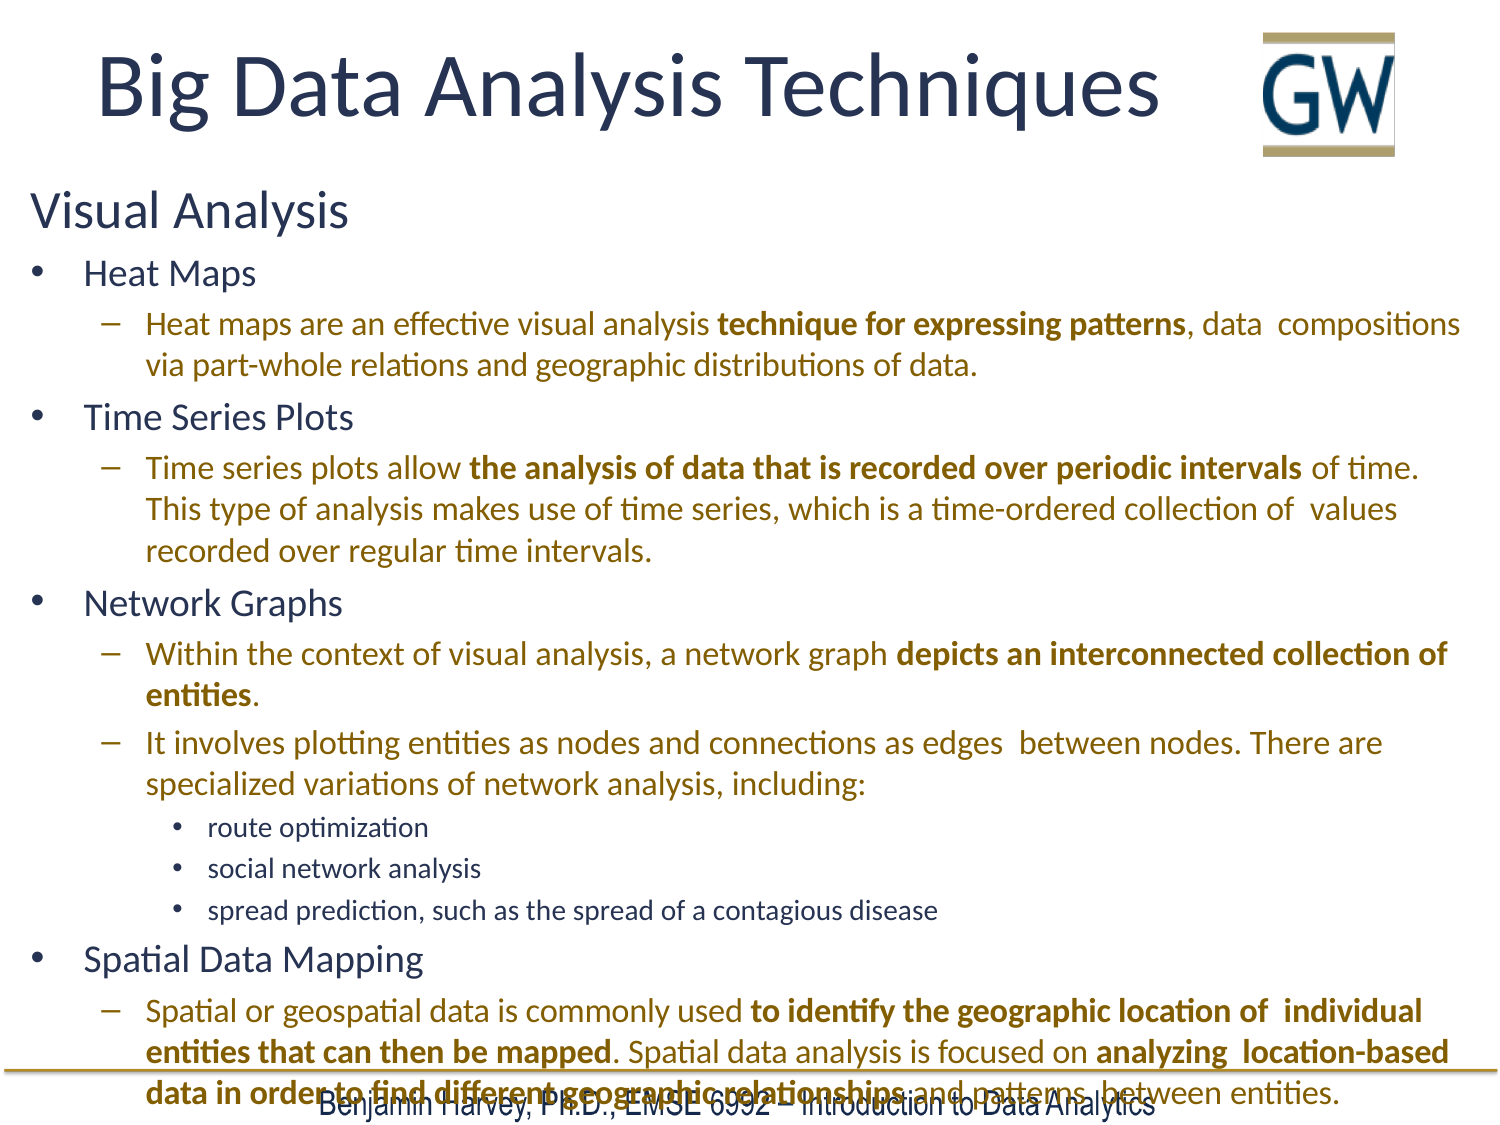

# Big Data Analysis Techniques
Visual Analysis
Heat Maps
Heat maps are an effective visual analysis technique for expressing patterns, data  compositions via part-whole relations and geographic distributions of data.
Time Series Plots
Time series plots allow the analysis of data that is recorded over periodic intervals of time.  This type of analysis makes use of time series, which is a time-ordered collection of  values recorded over regular time intervals.
Network Graphs
Within the context of visual analysis, a network graph depicts an interconnected collection of entities.
It involves plotting entities as nodes and connections as edges  between nodes. There are specialized variations of network analysis, including:
route optimization
social network analysis
spread prediction, such as the spread of a contagious disease
Spatial Data Mapping
Spatial or geospatial data is commonly used to identify the geographic location of  individual entities that can then be mapped. Spatial data analysis is focused on analyzing  location-based data in order to find different geographic relationships and patterns  between entities.